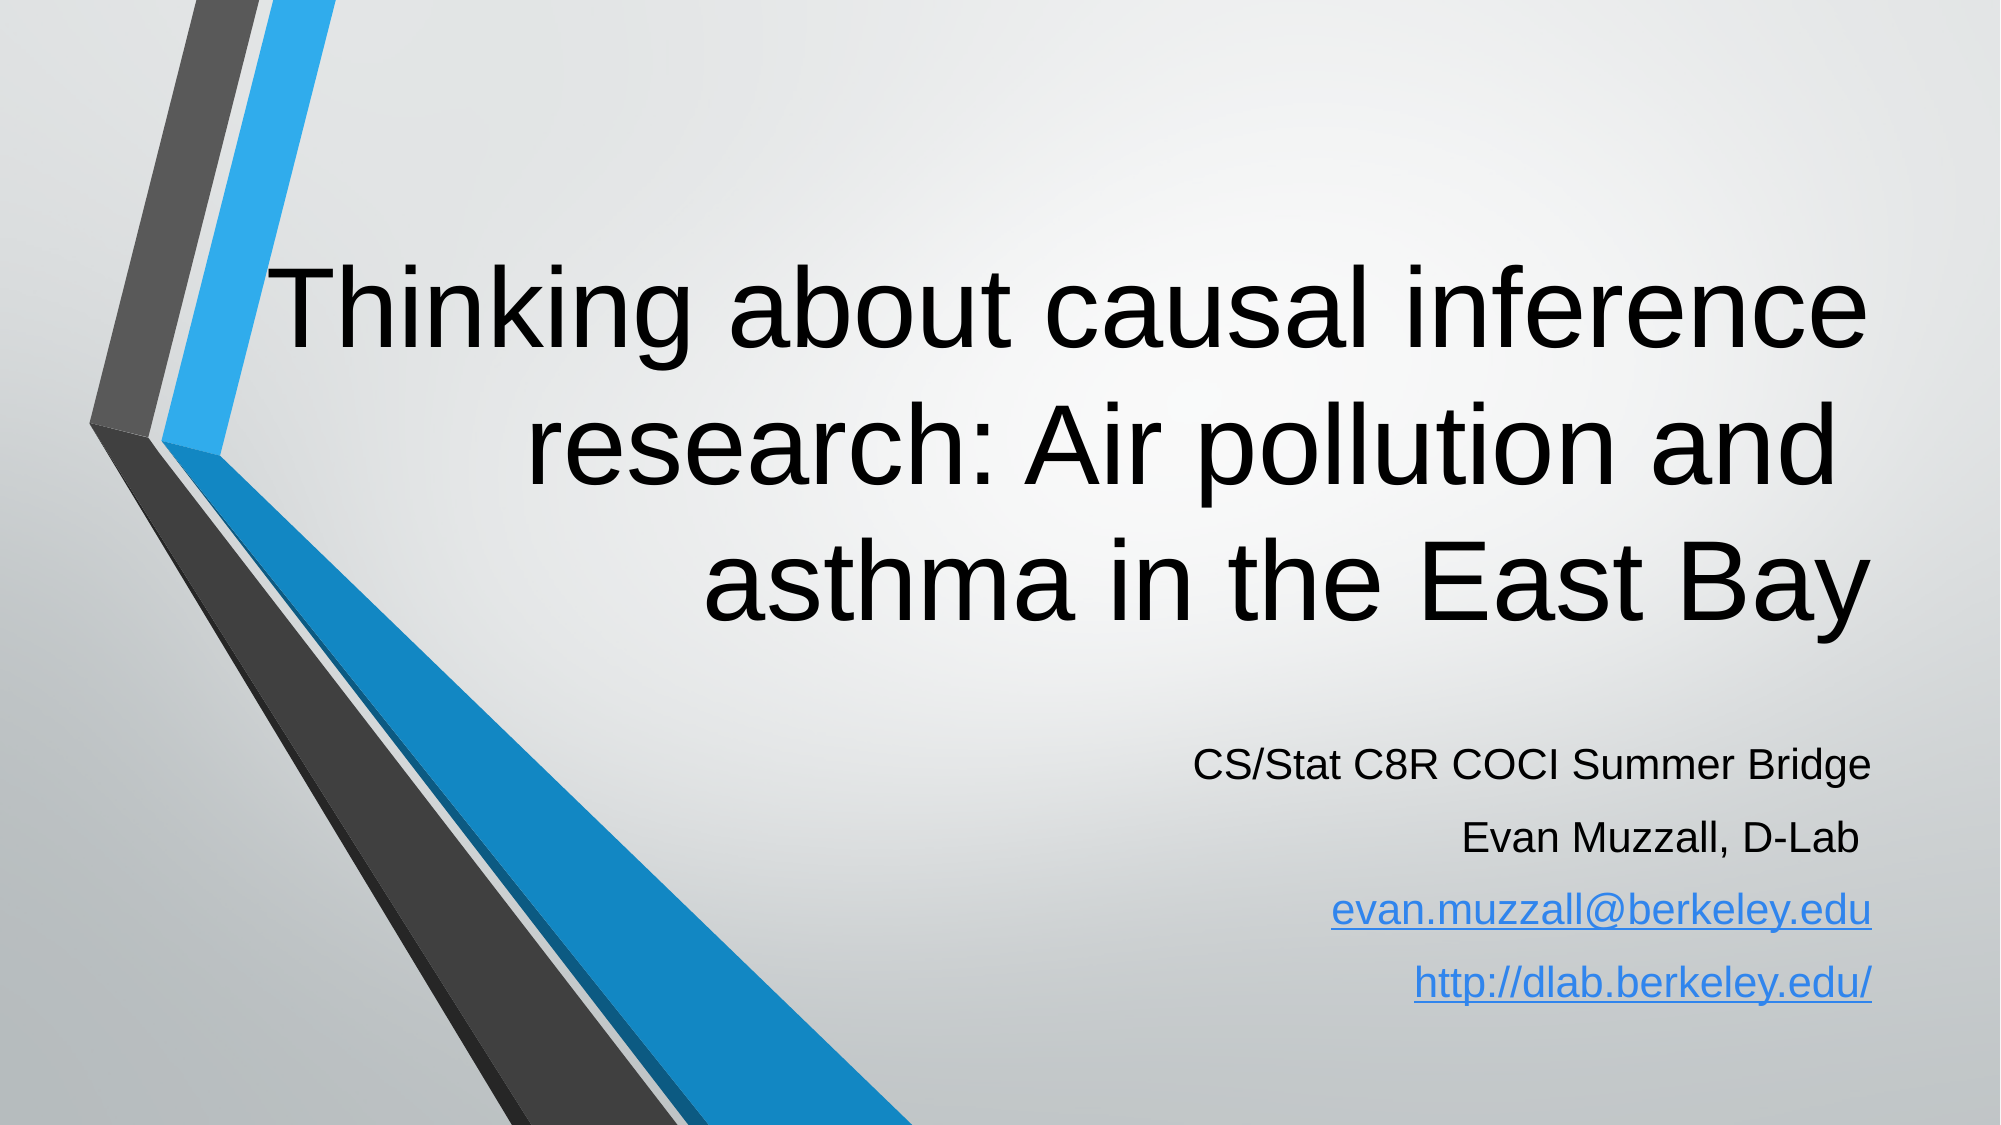

# Thinking about causal inference research: Air pollution and asthma in the East Bay

CS/Stat C8R COCI Summer Bridge
Evan Muzzall, D-Lab
evan.muzzall@berkeley.edu
http://dlab.berkeley.edu/